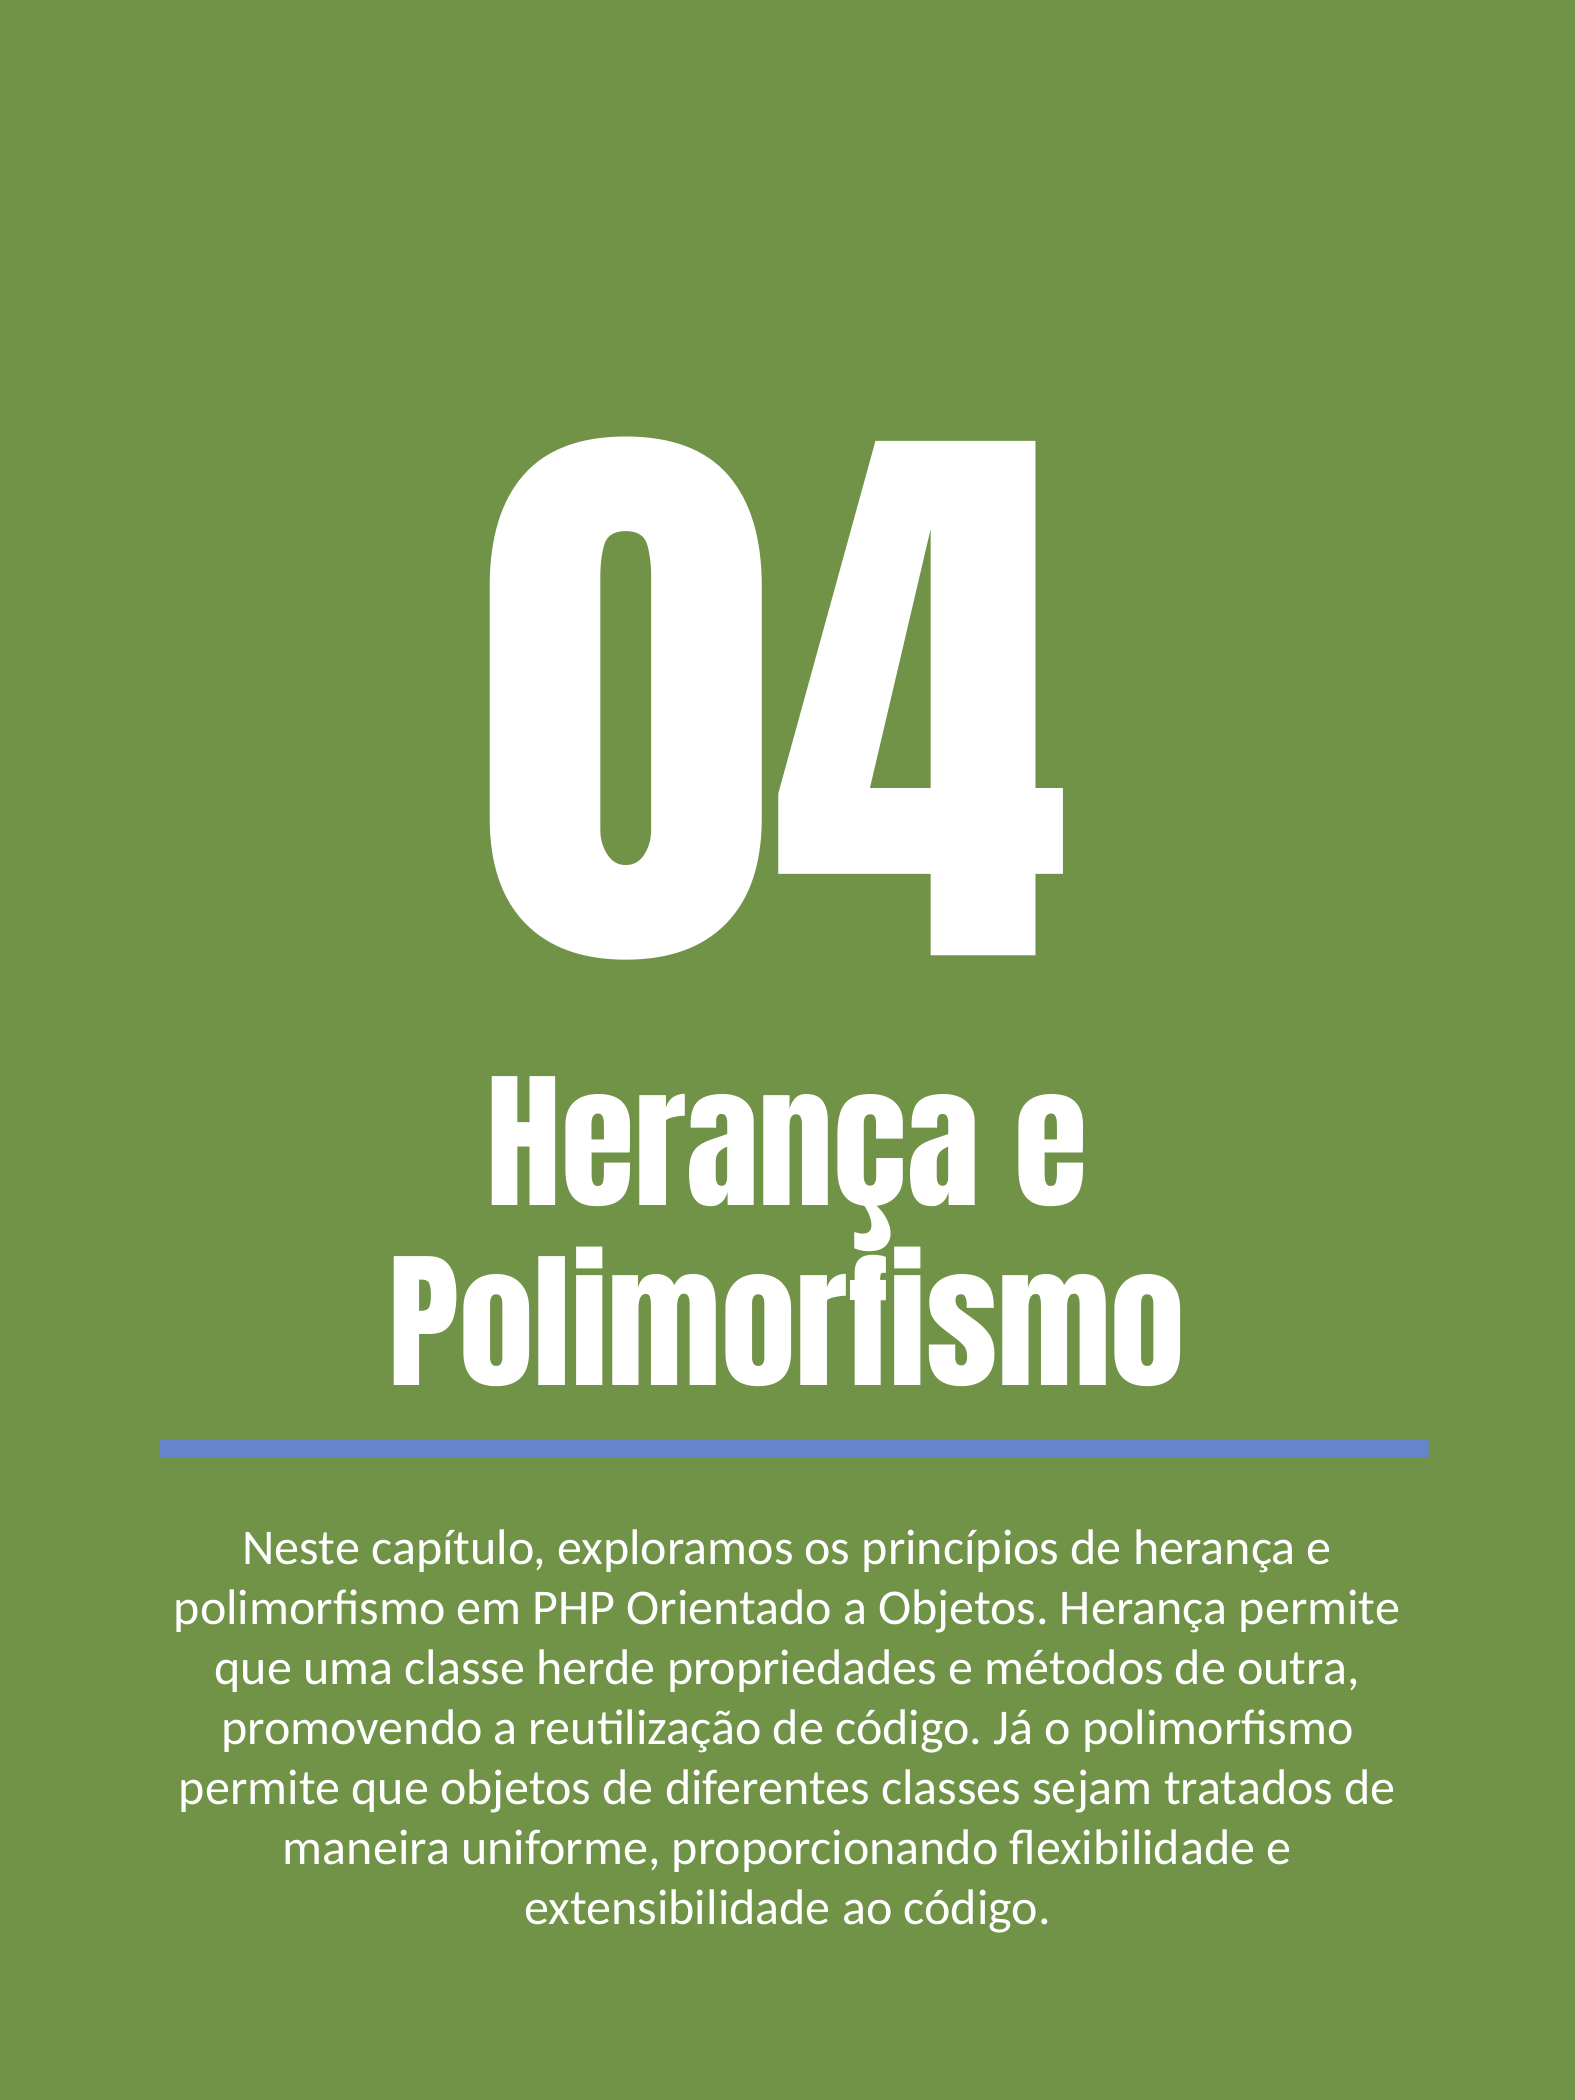

04
Herança e Polimorfismo

Neste capítulo, exploramos os princípios de herança e polimorfismo em PHP Orientado a Objetos. Herança permite que uma classe herde propriedades e métodos de outra, promovendo a reutilização de código. Já o polimorfismo permite que objetos de diferentes classes sejam tratados de maneira uniforme, proporcionando flexibilidade e extensibilidade ao código.
PHP POO QUEST - TADEU RAPHAEL
15